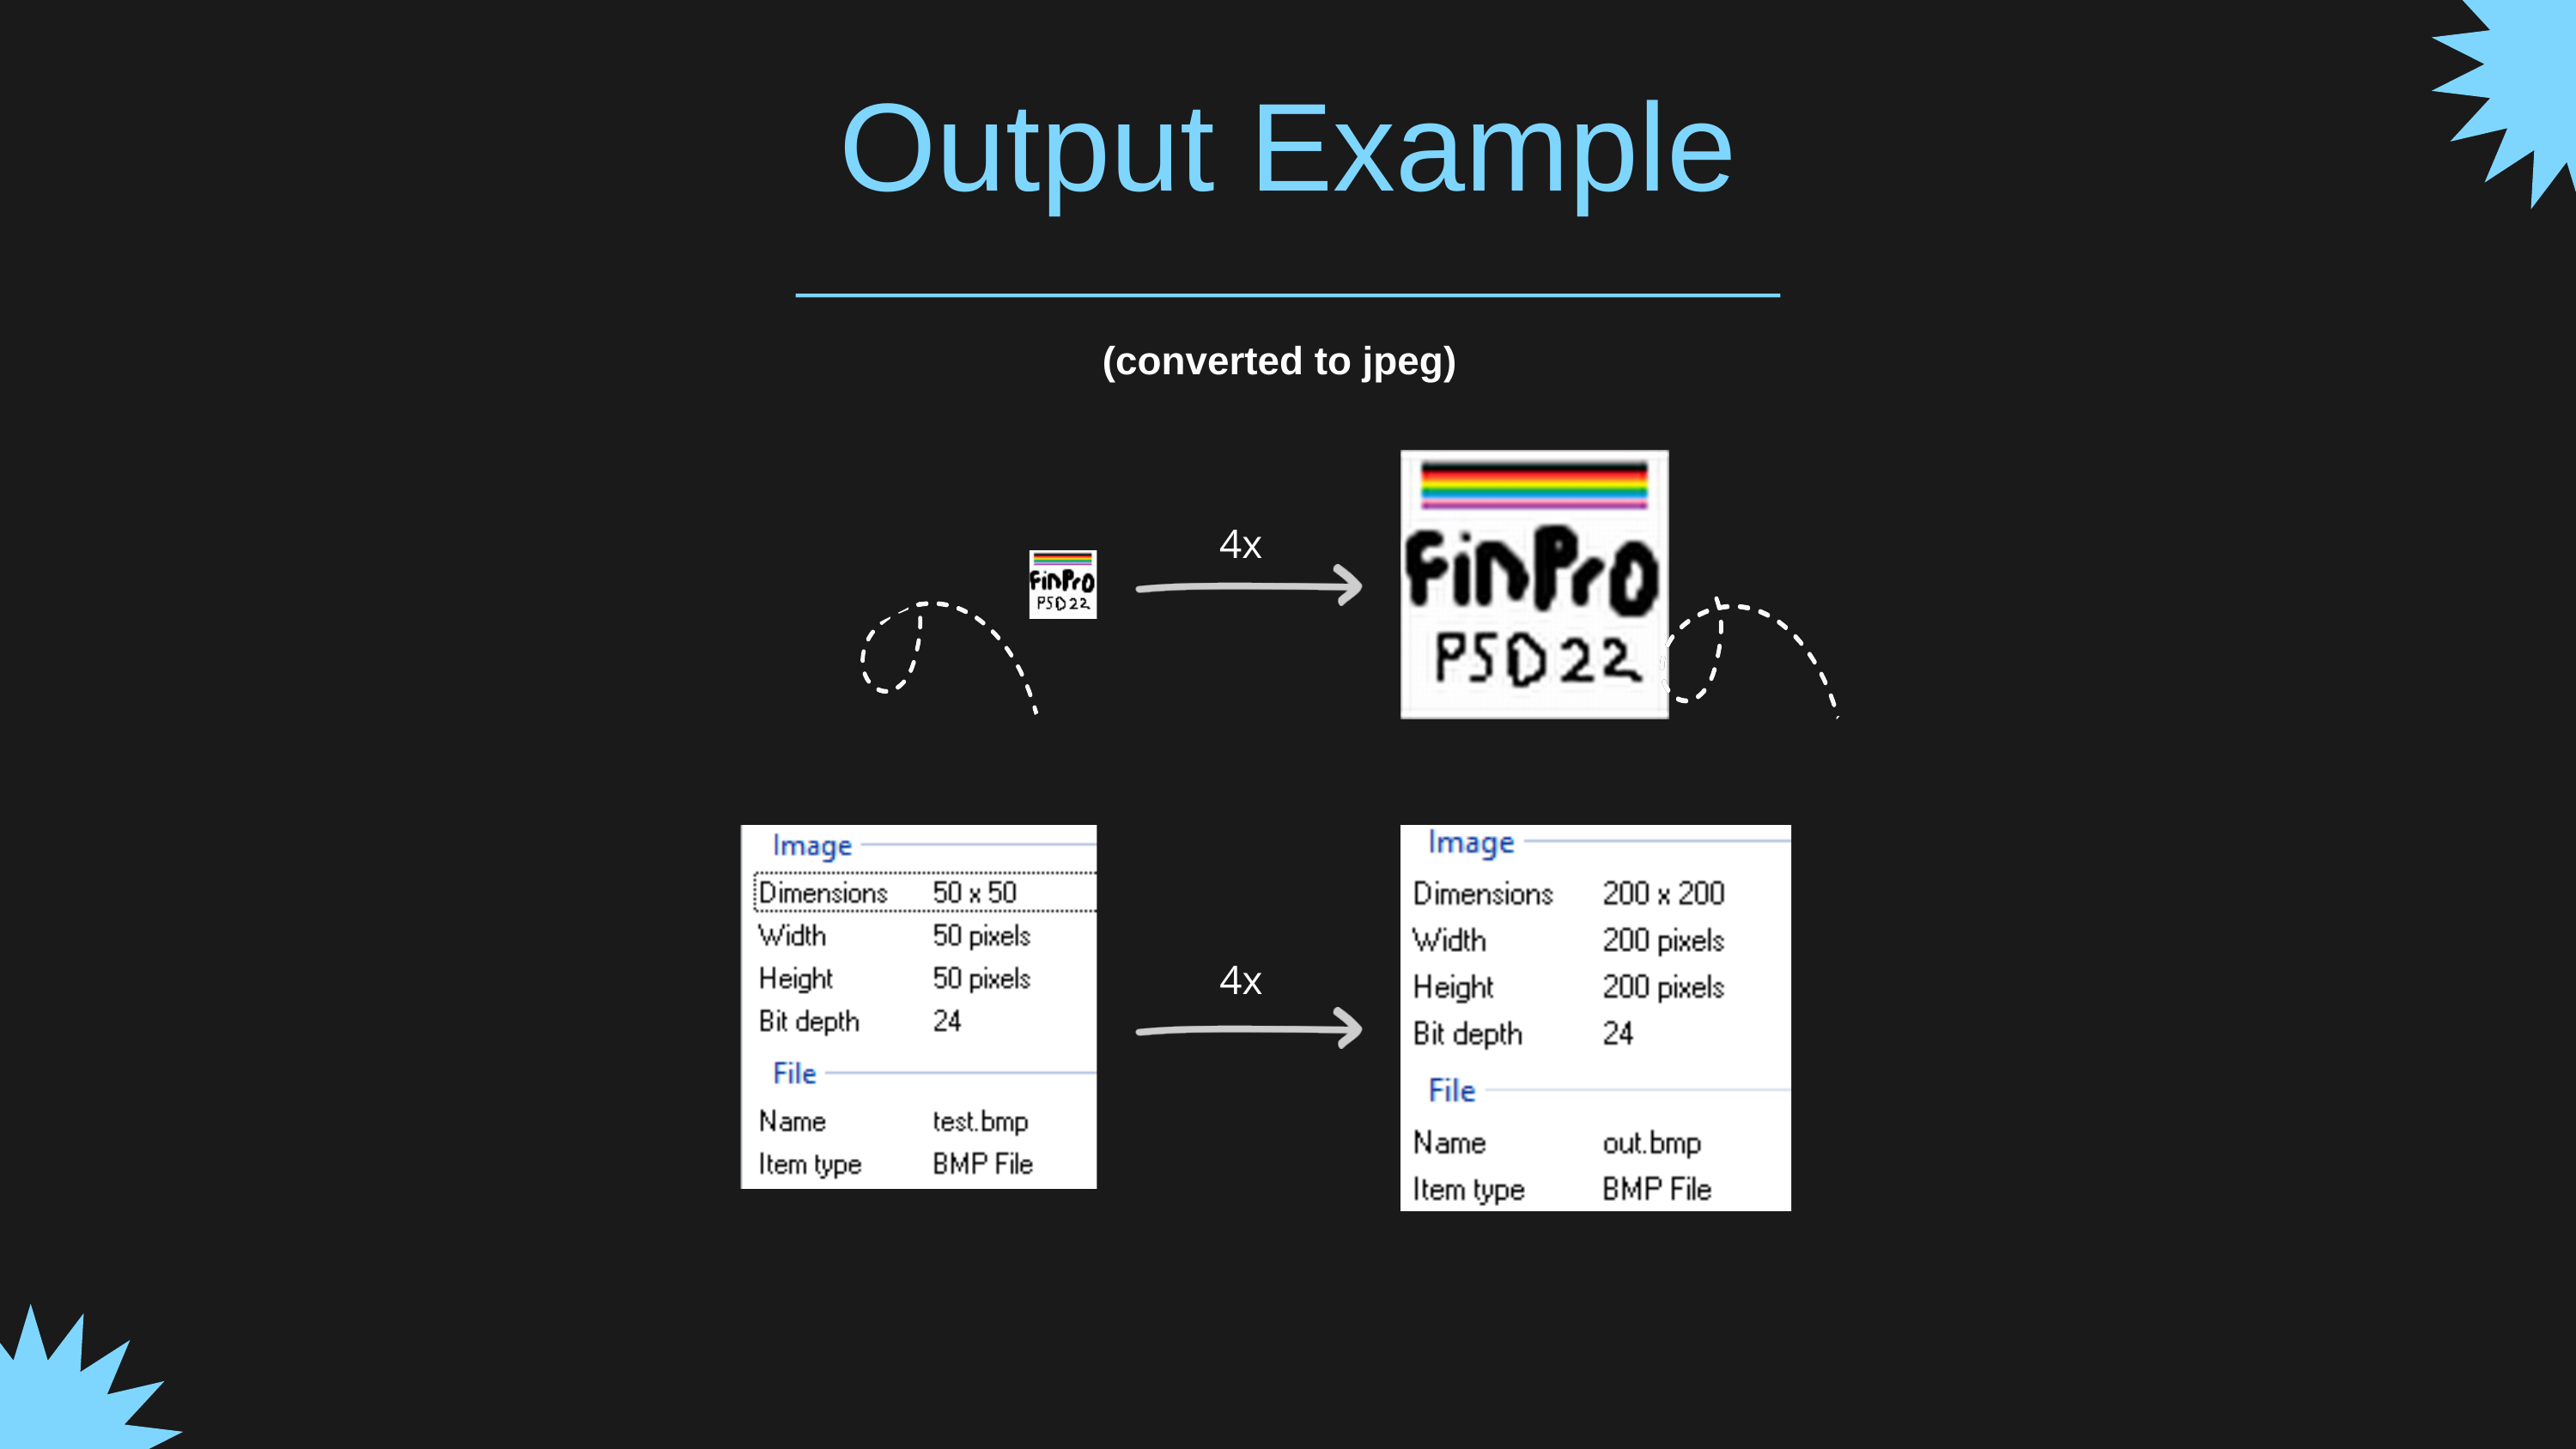

Output Example

(converted to jpeg)

4x

4x